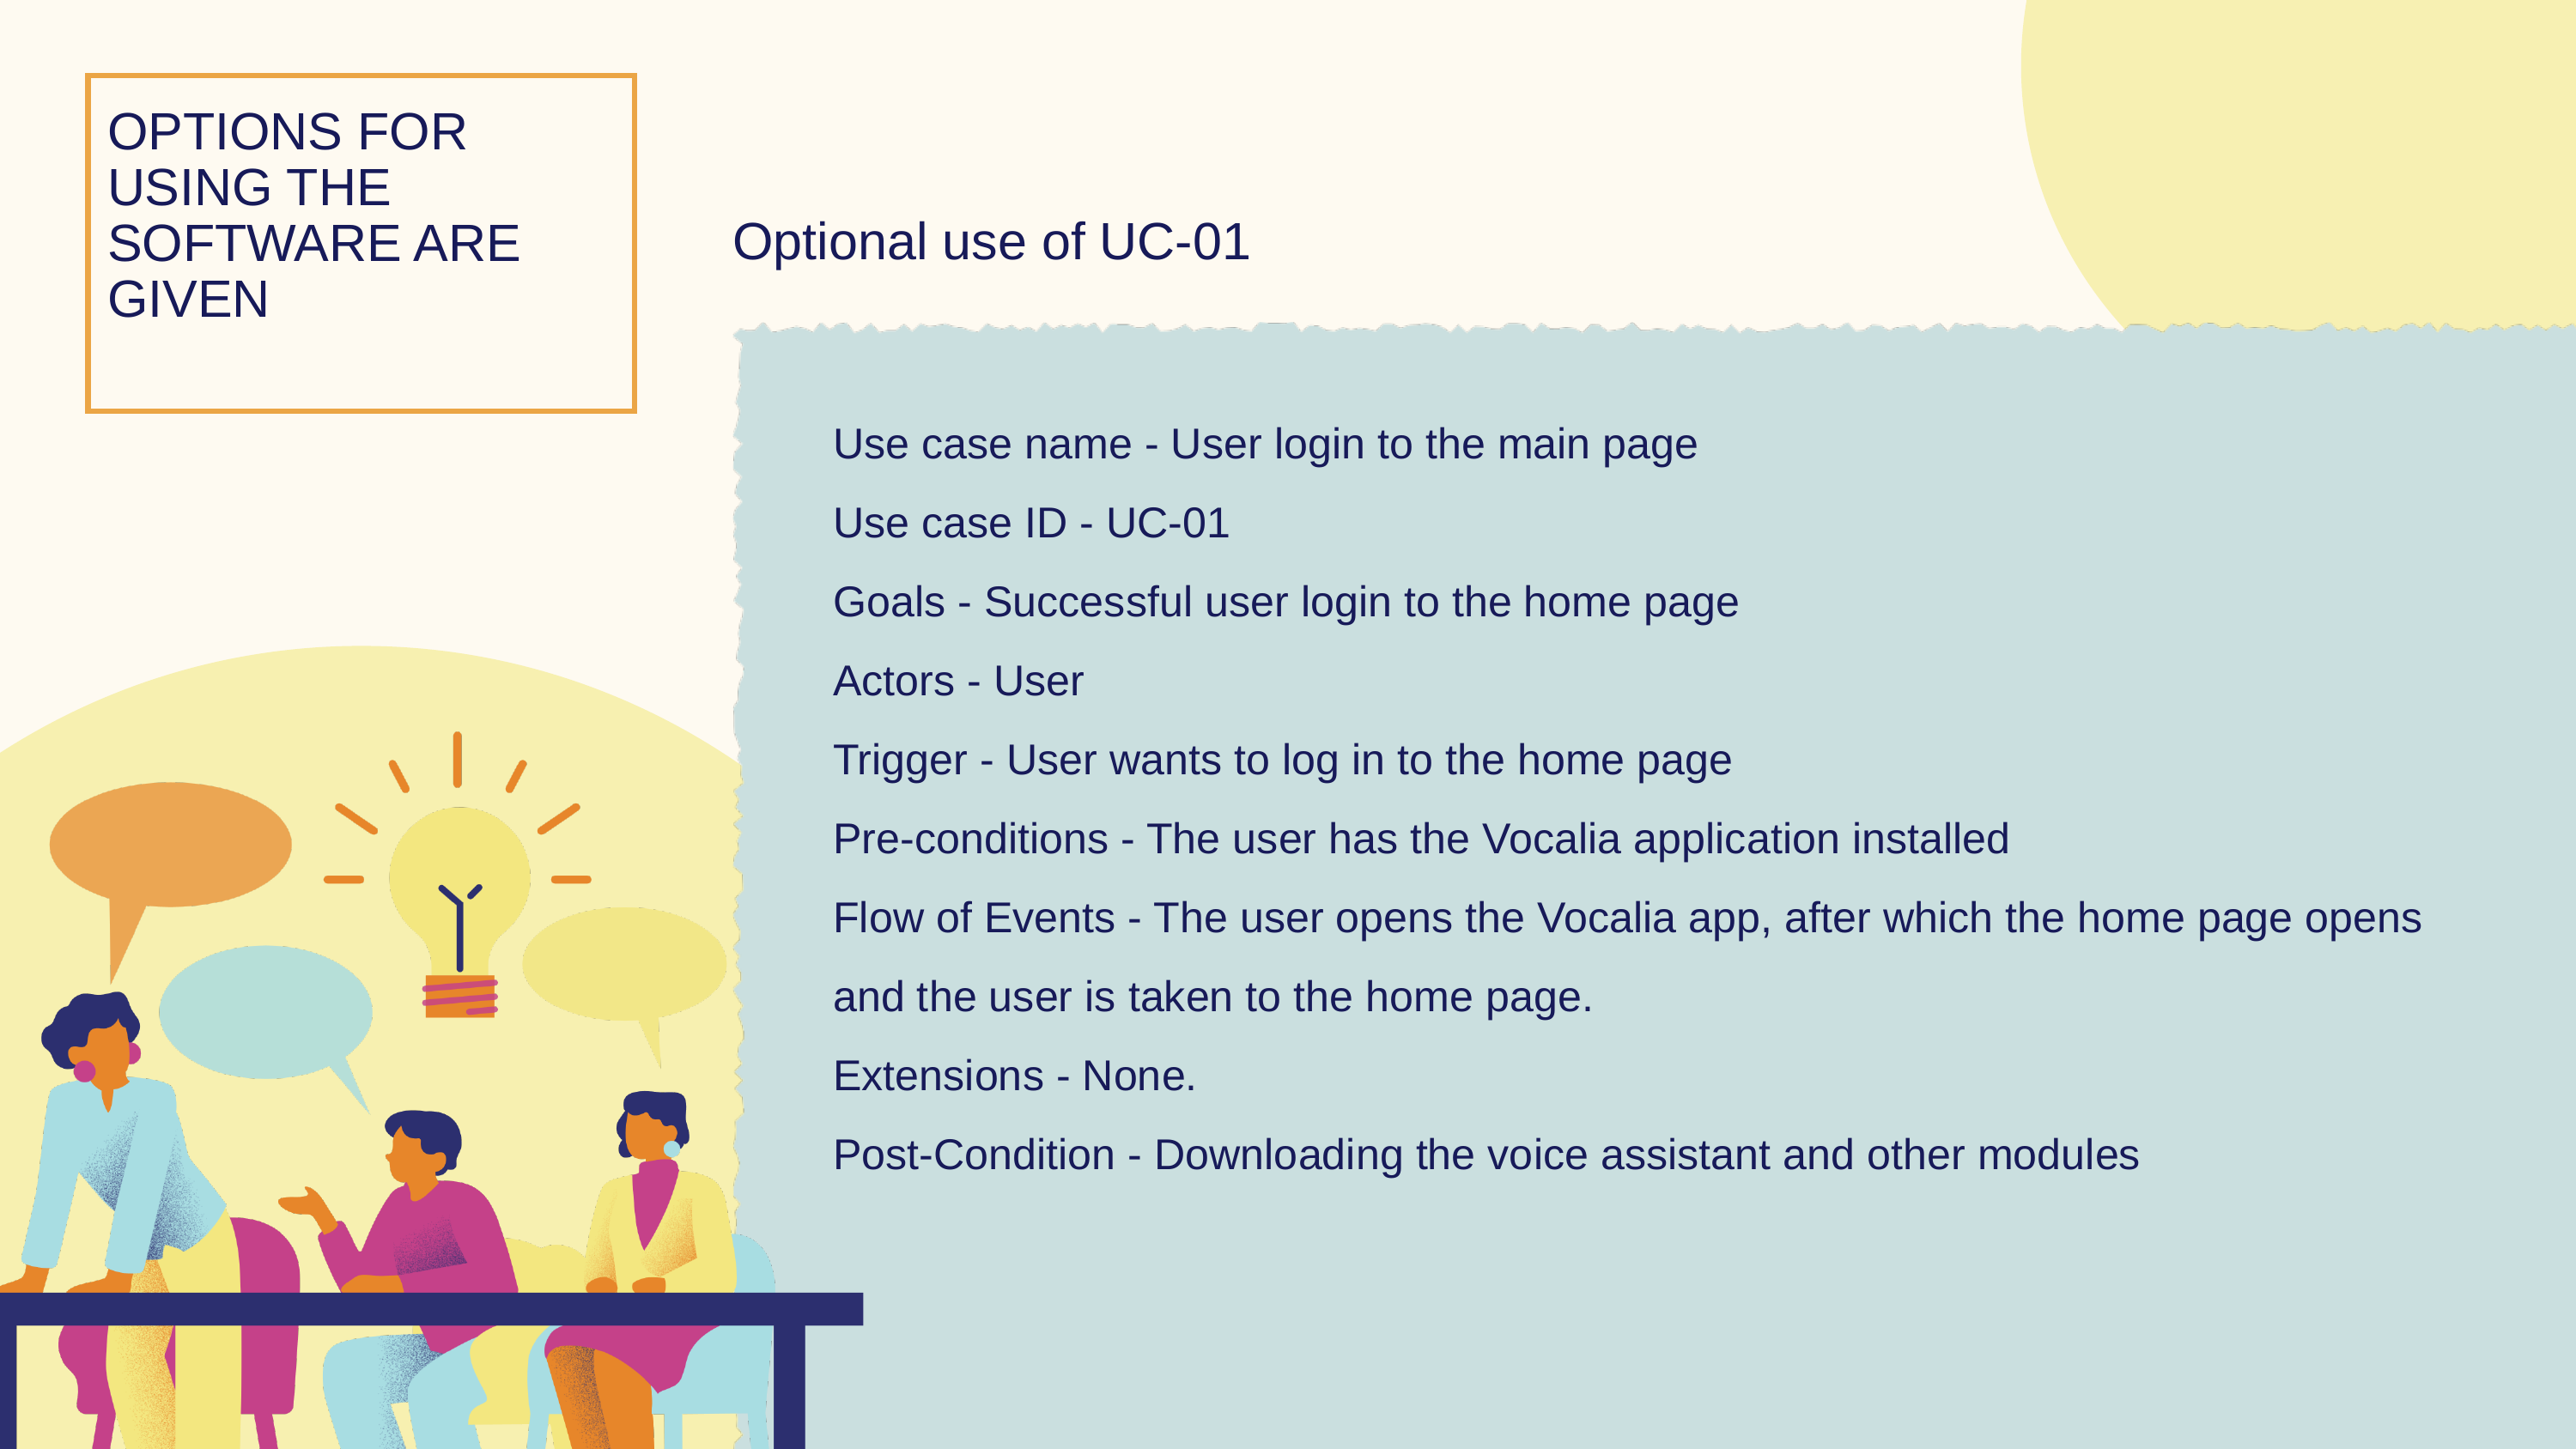

OPTIONS FOR USING THE SOFTWARE ARE GIVEN
Optional use of UC-01

Use case name - User login to the main page
Use case ID - UC-01
Goals - Successful user login to the home page
Actors - User
Trigger - User wants to log in to the home page
Pre-conditions - The user has the Vocalia application installed
Flow of Events - The user opens the Vocalia app, after which the home page opens and the user is taken to the home page.
Extensions - None.
Post-Condition - Downloading the voice assistant and other modules